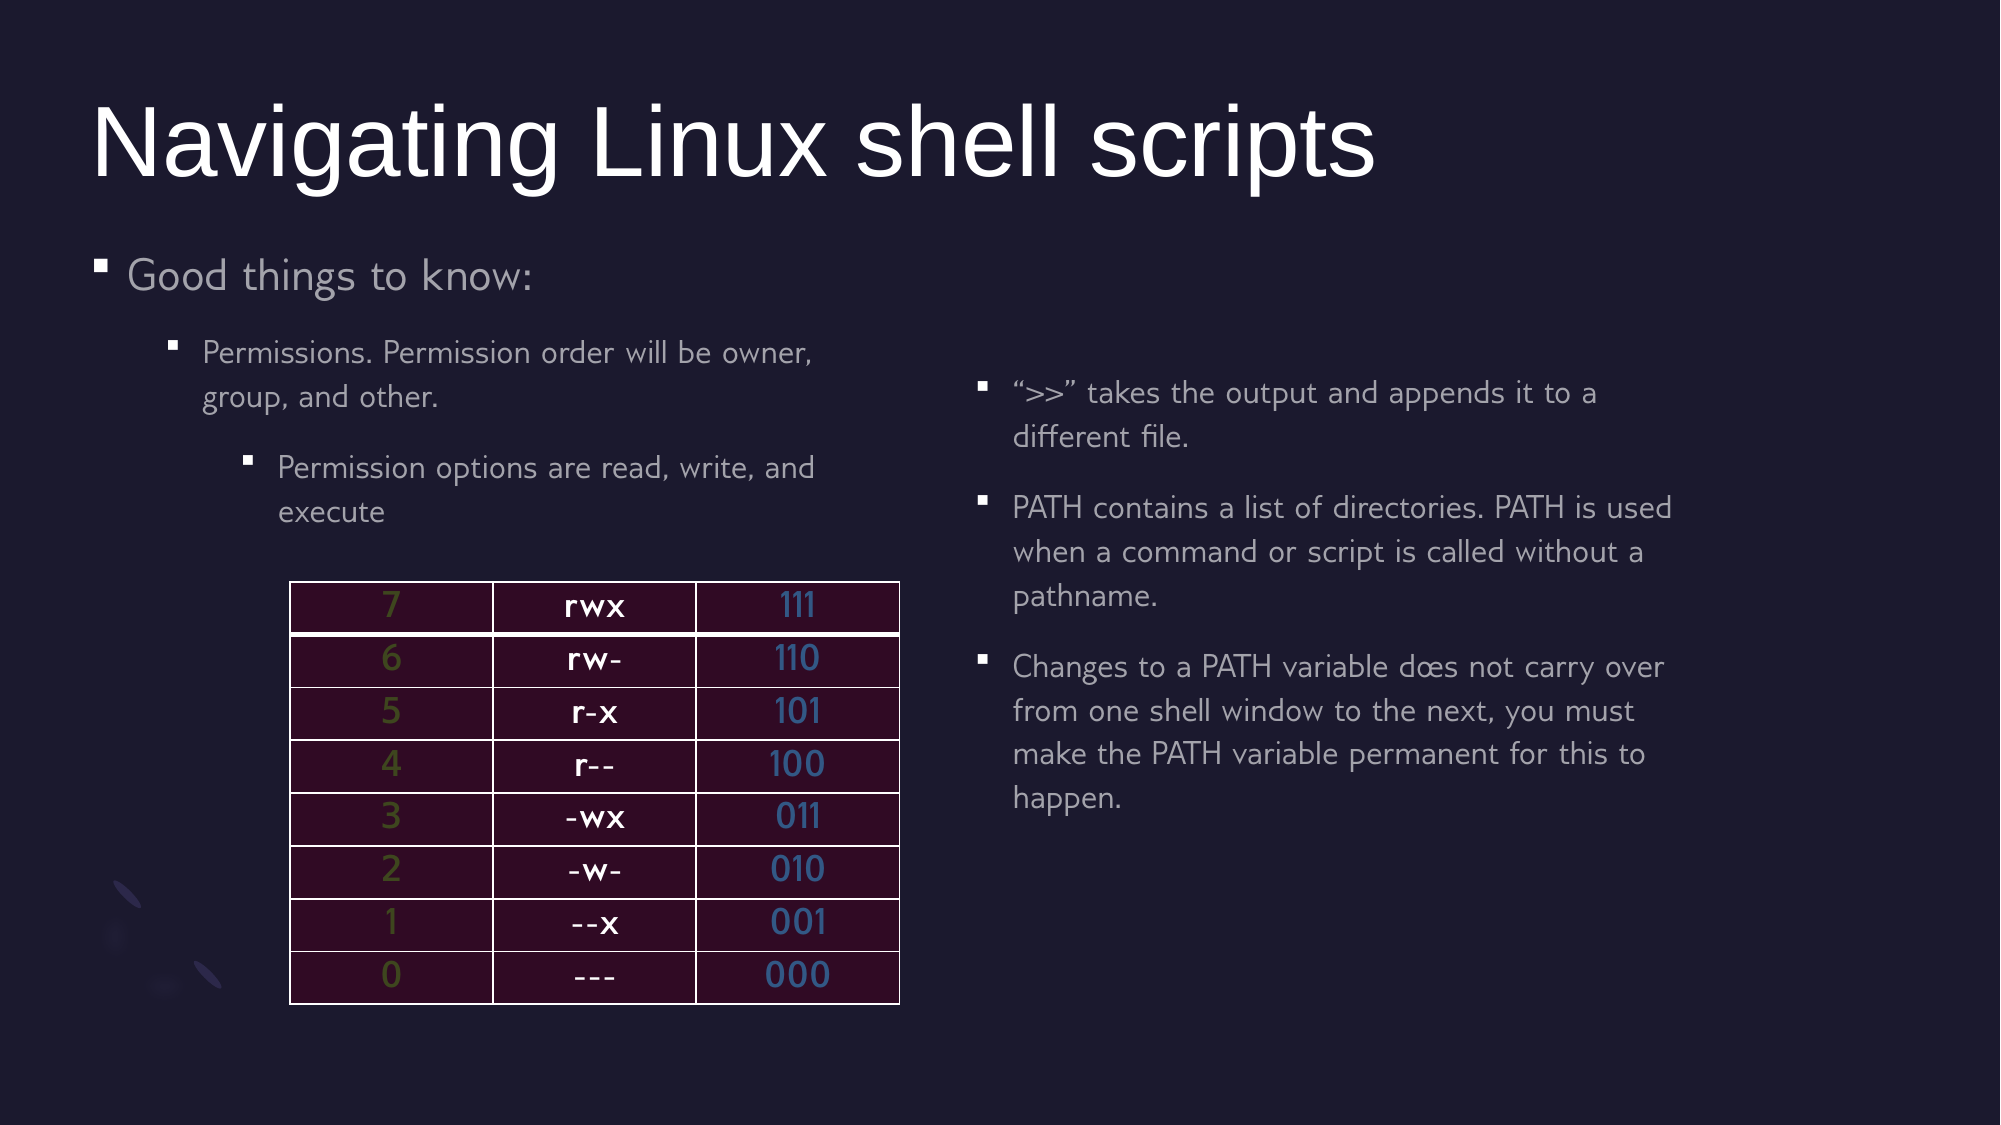

# Navigating Linux shell scripts
Good things to know:
Permissions. Permission order will be owner, group, and other.
Permission options are read, write, and execute

“>>” takes the output and appends it to a different file.
PATH contains a list of directories. PATH is used when a command or script is called without a pathname.
Changes to a PATH variable does not carry over from one shell window to the next, you must make the PATH variable permanent for this to happen.
| 7 | rwx | 111 |
| --- | --- | --- |
| 6 | rw- | 110 |
| 5 | r-x | 101 |
| 4 | r-- | 100 |
| 3 | -wx | 011 |
| 2 | -w- | 010 |
| 1 | --x | 001 |
| 0 | --- | 000 |